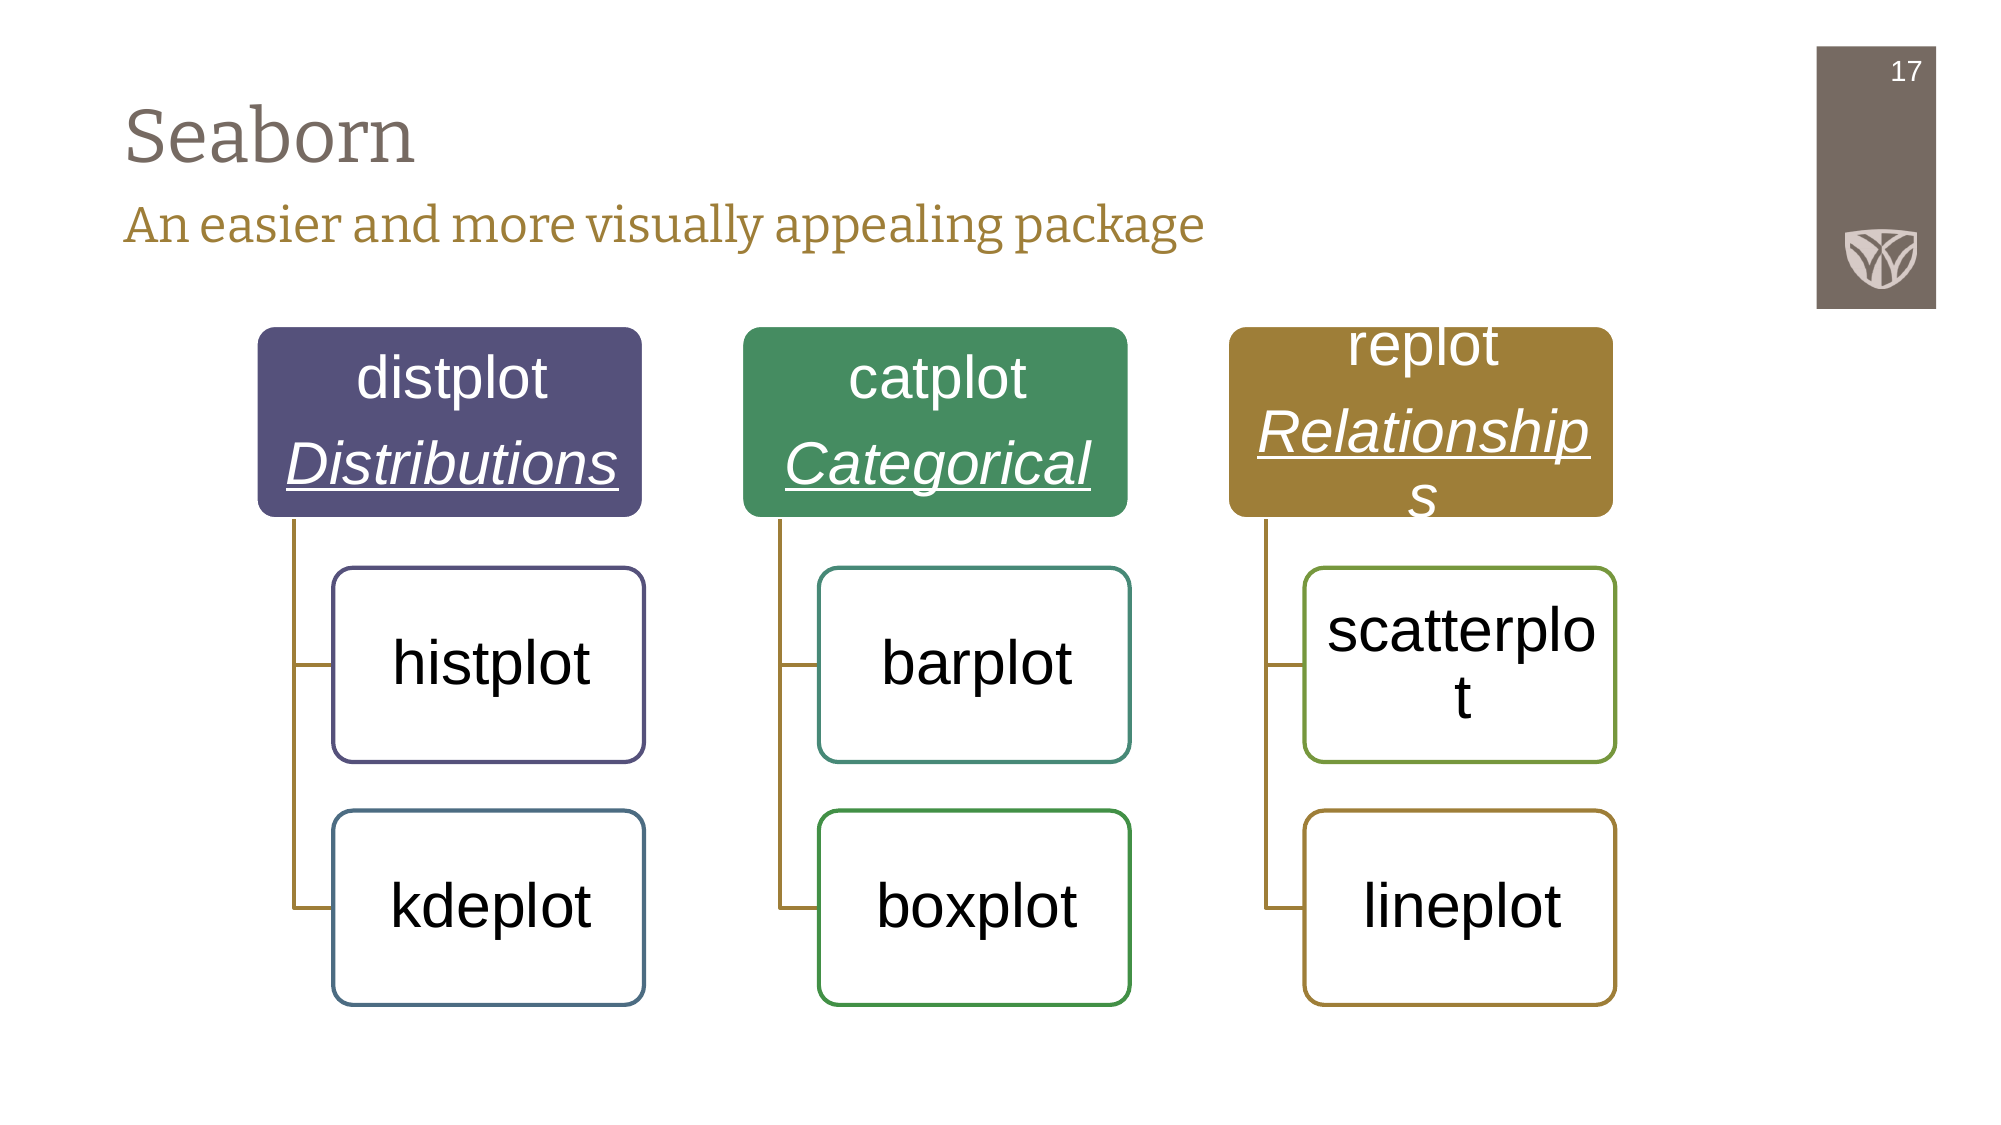

# Seaborn
17
An easier and more visually appealing package
distplot
Distributions
histplot
kdeplot
catplot
Categorical
barplot
boxplot
replot
Relationships
scatterplot
lineplot